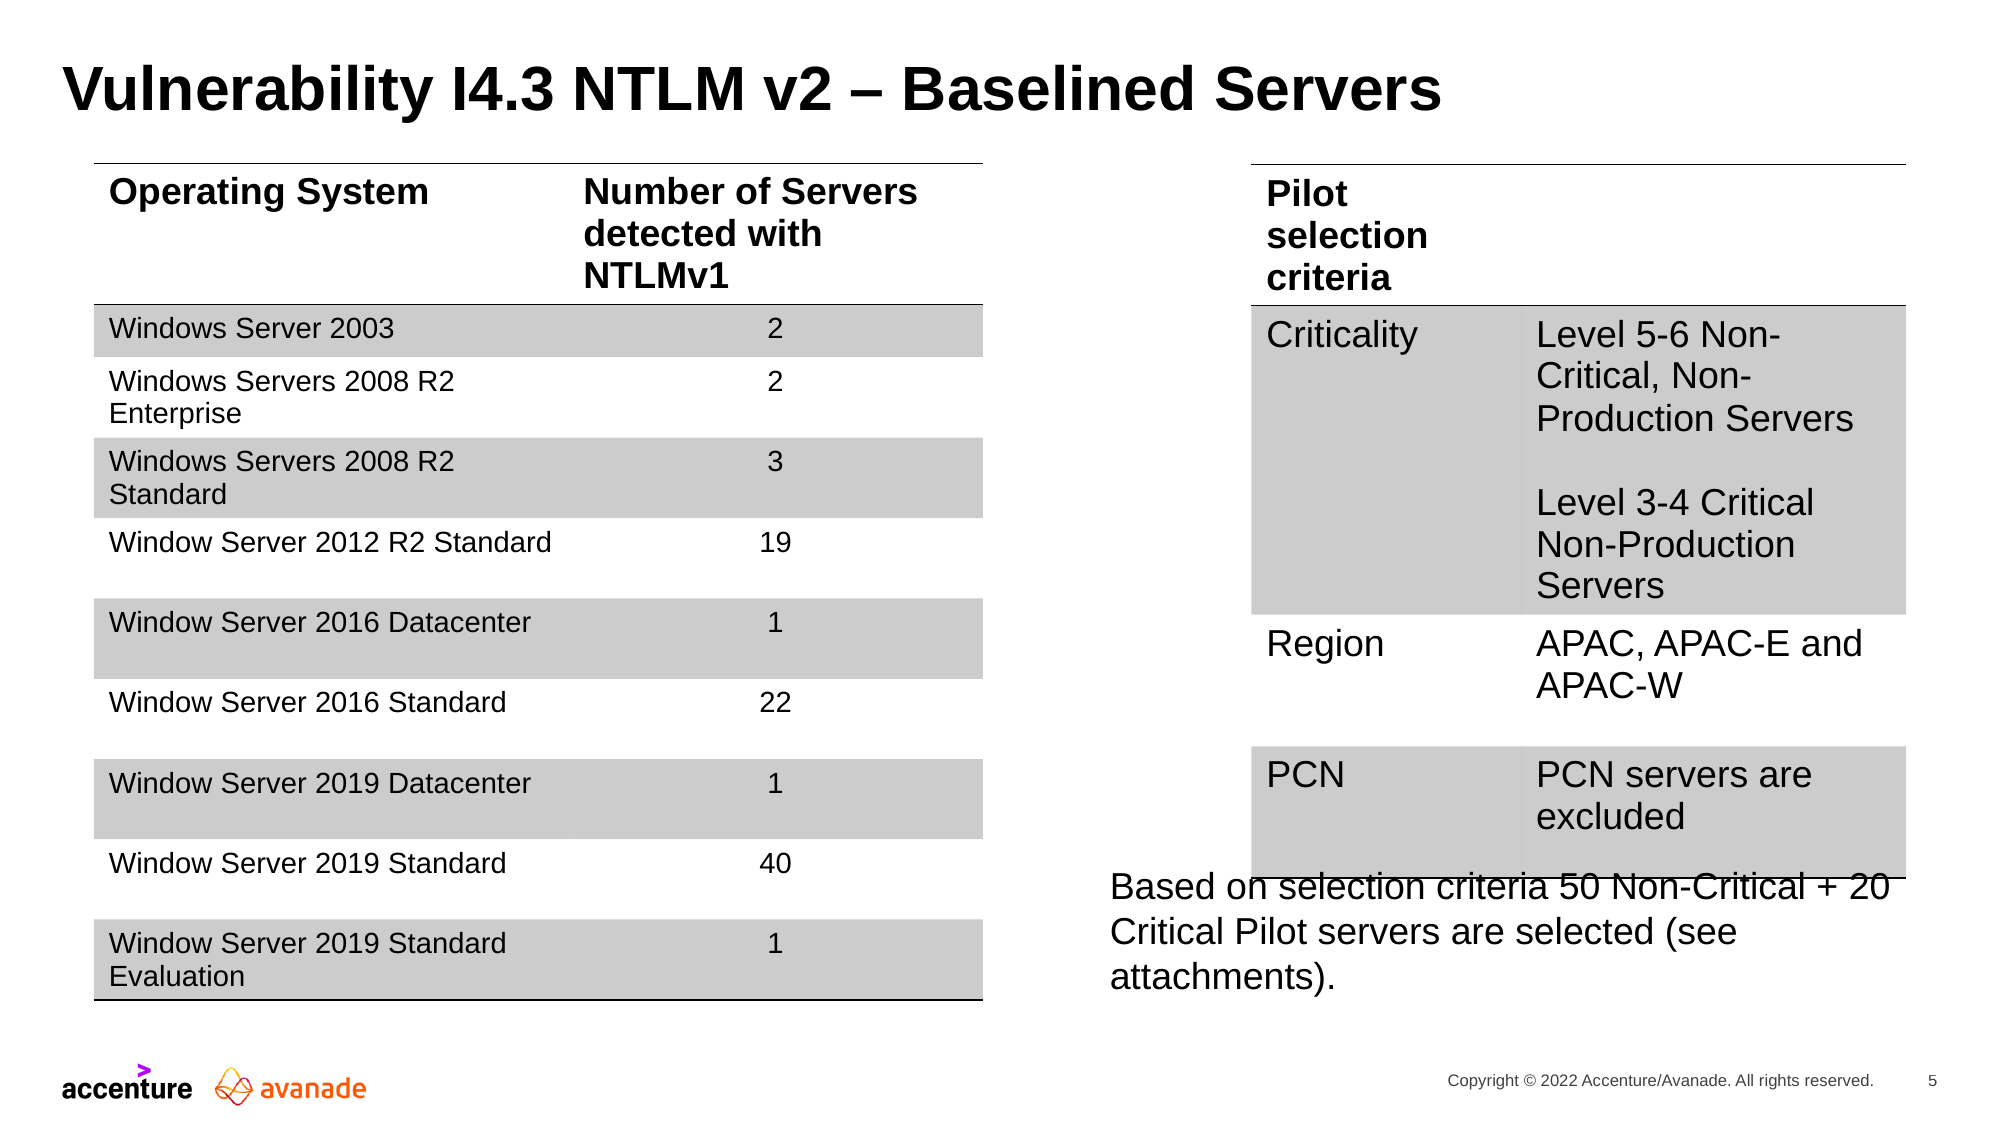

# Vulnerability I4.3 NTLM v2 – Baselined Servers
| Operating System | Number of Servers detected with NTLMv1 |
| --- | --- |
| Windows Server 2003 | 2 |
| Windows Servers 2008 R2 Enterprise | 2 |
| Windows Servers 2008 R2 Standard | 3 |
| Window Server 2012 R2 Standard | 19 |
| Window Server 2016 Datacenter | 1 |
| Window Server 2016 Standard | 22 |
| Window Server 2019 Datacenter | 1 |
| Window Server 2019 Standard | 40 |
| Window Server 2019 Standard Evaluation | 1 |
| Pilot selection criteria |  |
| --- | --- |
| Criticality | Level 5-6 Non-Critical, Non-Production Servers Level 3-4 Critical Non-Production Servers |
| Region | APAC, APAC-E and APAC-W |
| PCN | PCN servers are excluded |
Based on selection criteria 50 Non-Critical + 20 Critical Pilot servers are selected (see attachments).
5